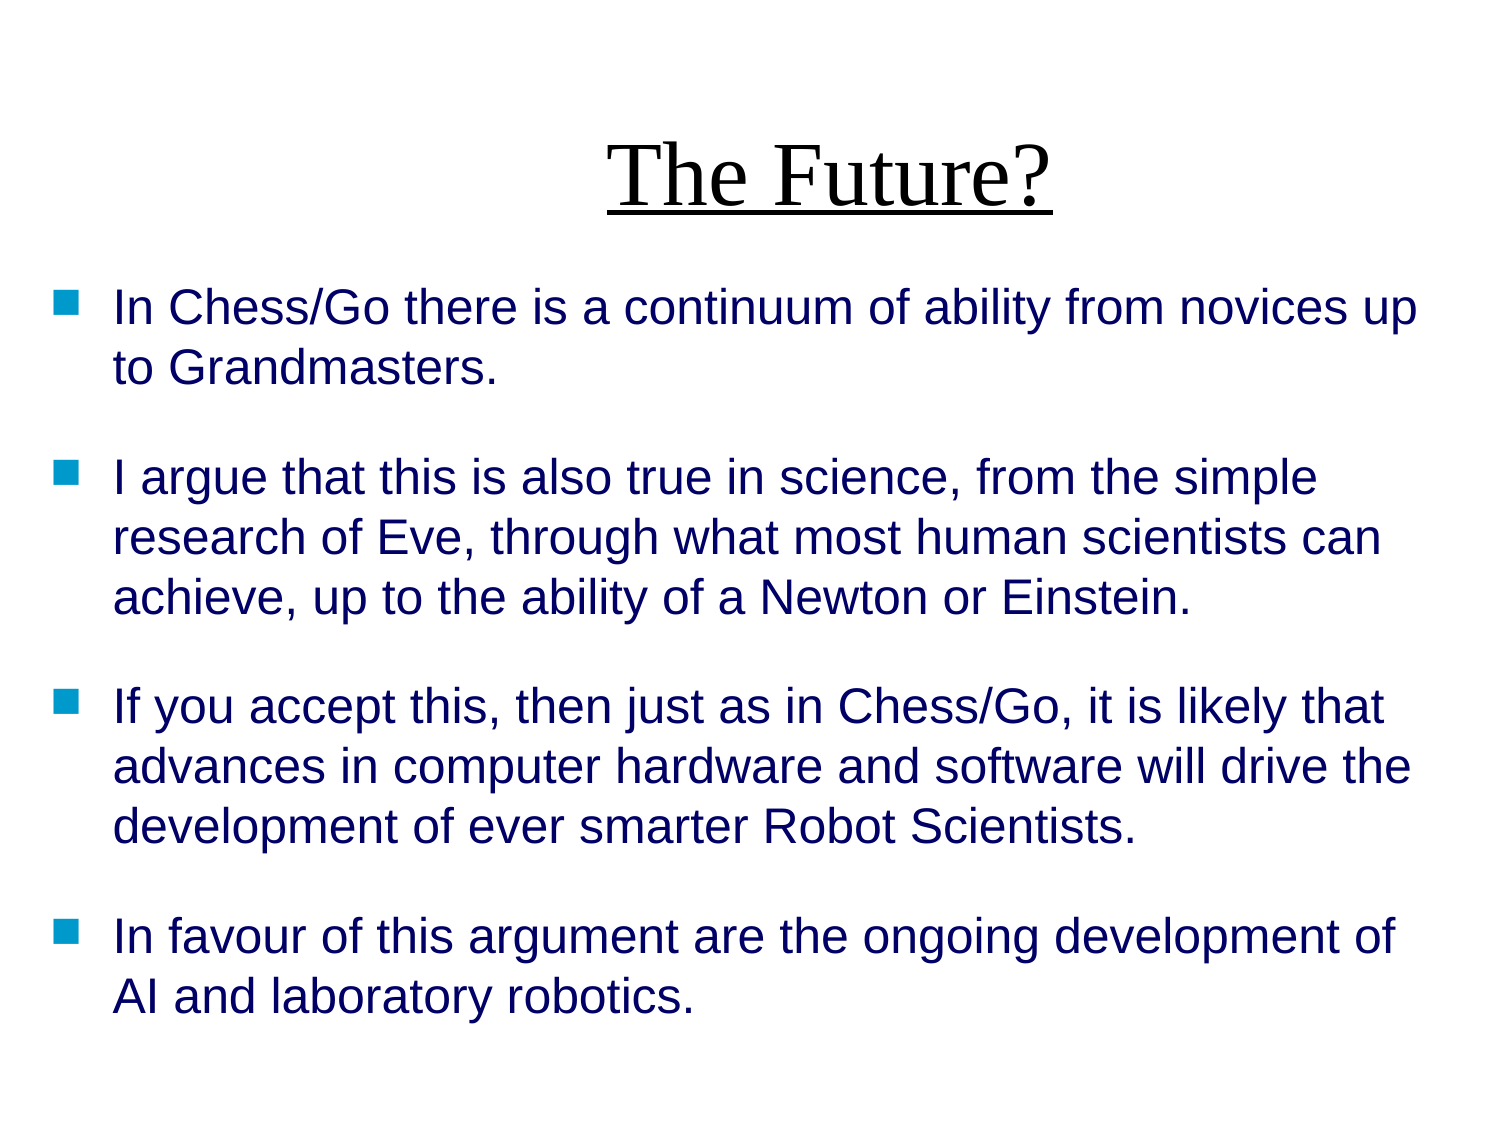

# The Future?
In Chess/Go there is a continuum of ability from novices up to Grandmasters.
I argue that this is also true in science, from the simple research of Eve, through what most human scientists can achieve, up to the ability of a Newton or Einstein.
If you accept this, then just as in Chess/Go, it is likely that advances in computer hardware and software will drive the development of ever smarter Robot Scientists.
In favour of this argument are the ongoing development of AI and laboratory robotics.